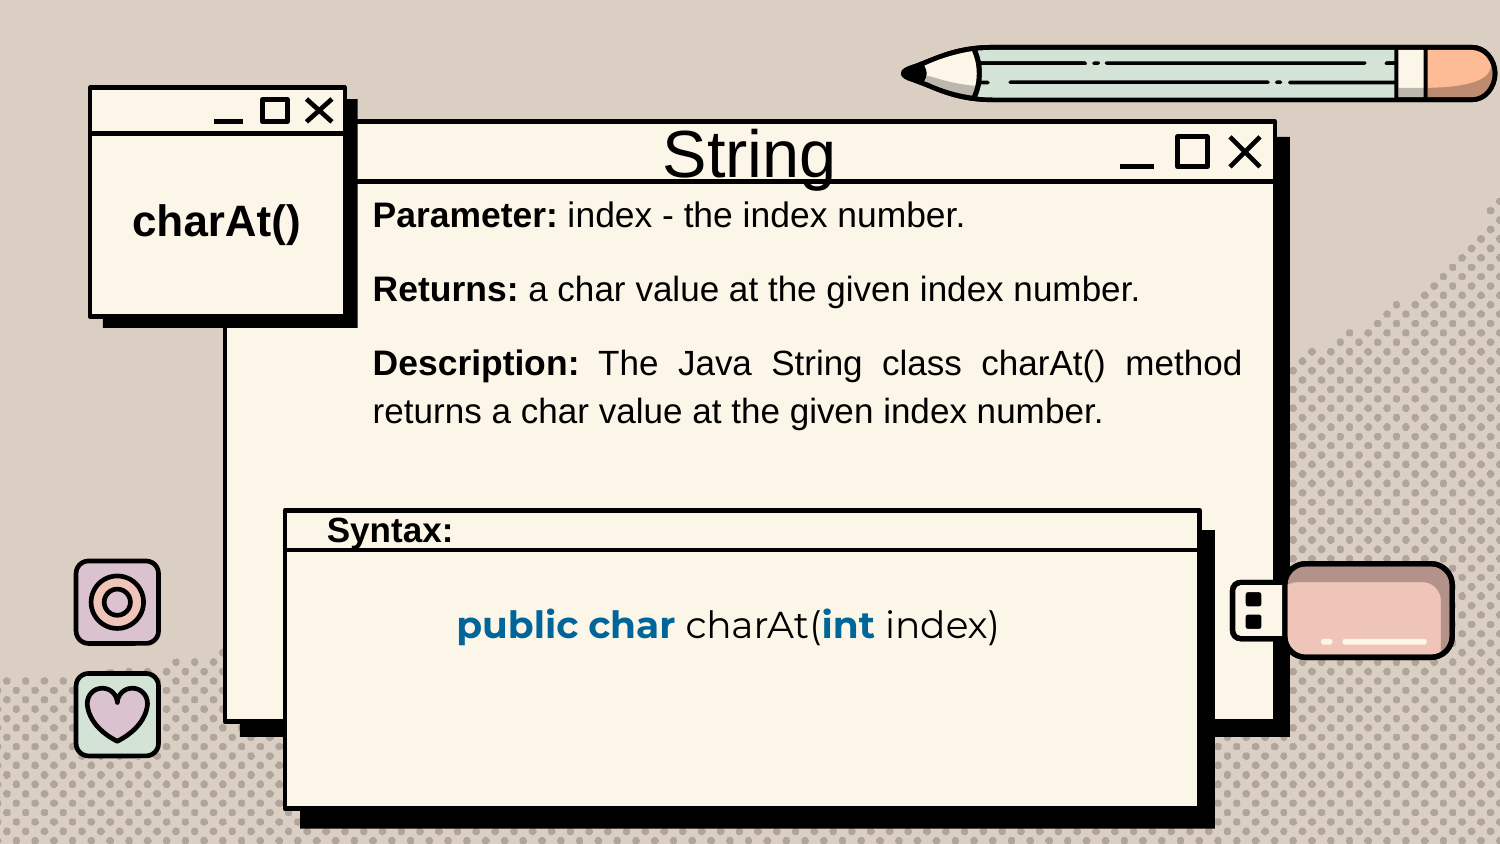

# String
charAt()
Parameter: index - the index number.
Returns: a char value at the given index number.
Description: The Java String class charAt() method returns a char value at the given index number.

Syntax:

public char charAt(int index)